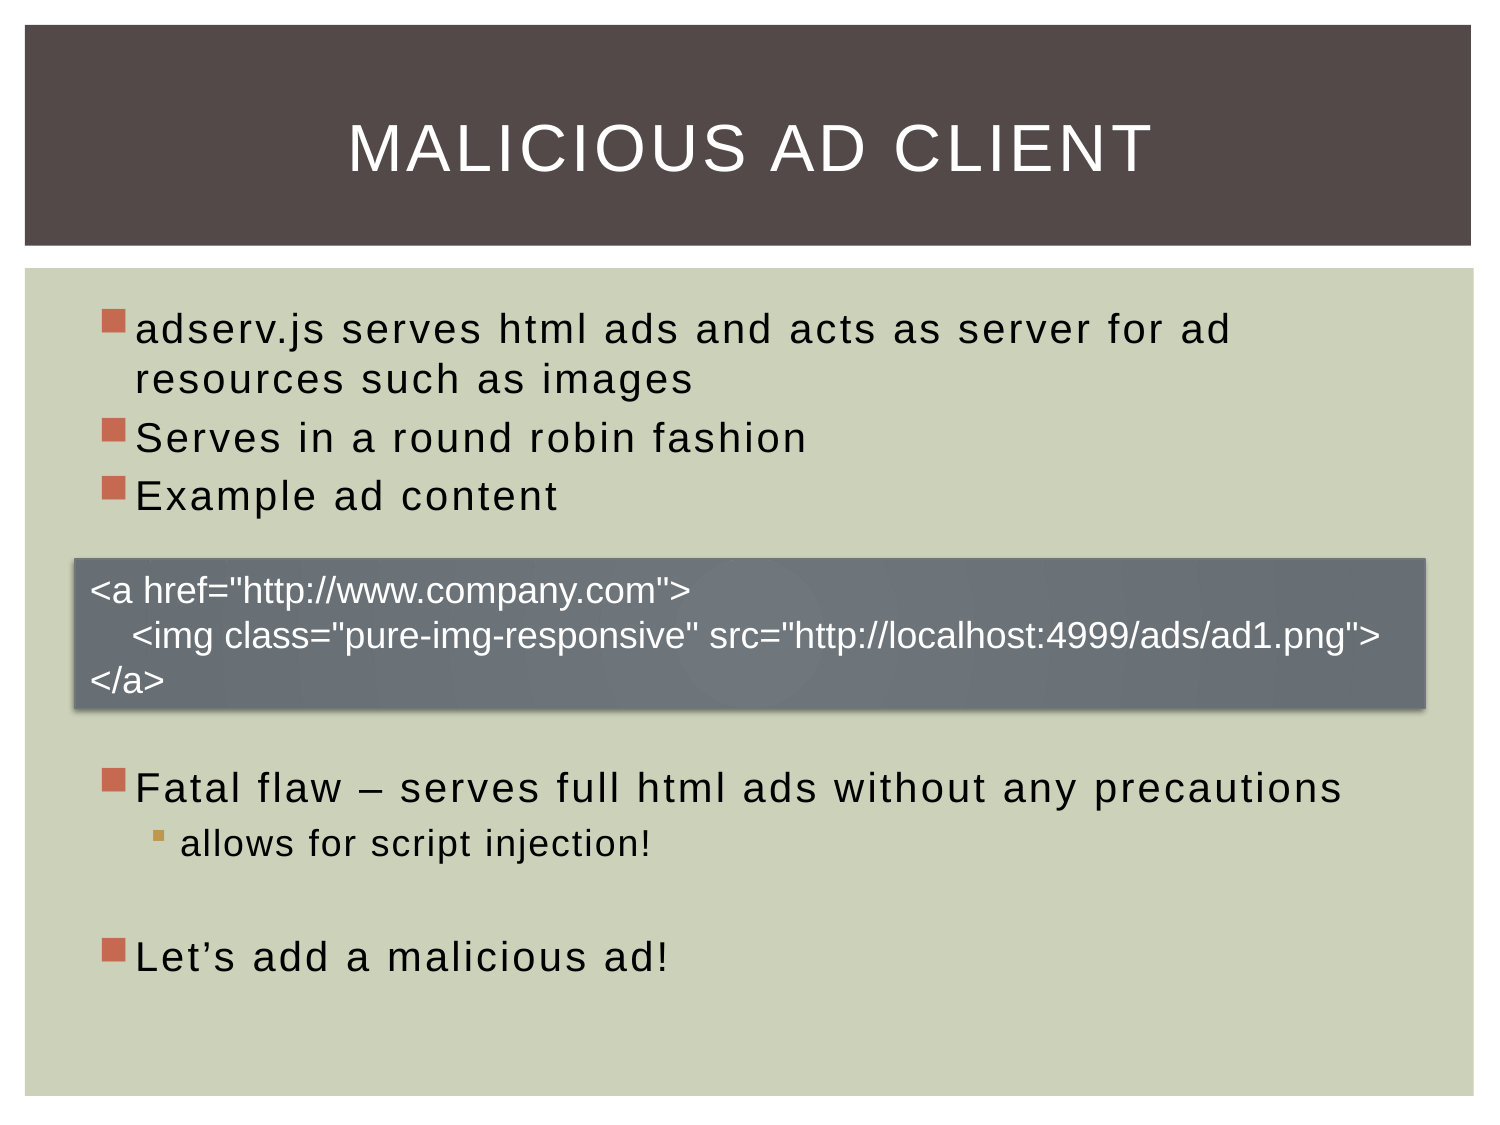

# Malicious ad client
adserv.js serves html ads and acts as server for ad resources such as images
Serves in a round robin fashion
Example ad content

Fatal flaw – serves full html ads without any precautions
allows for script injection!

Let’s add a malicious ad!
<a href="http://www.company.com">
    <img class="pure-img-responsive" src="http://localhost:4999/ads/ad1.png">
</a>